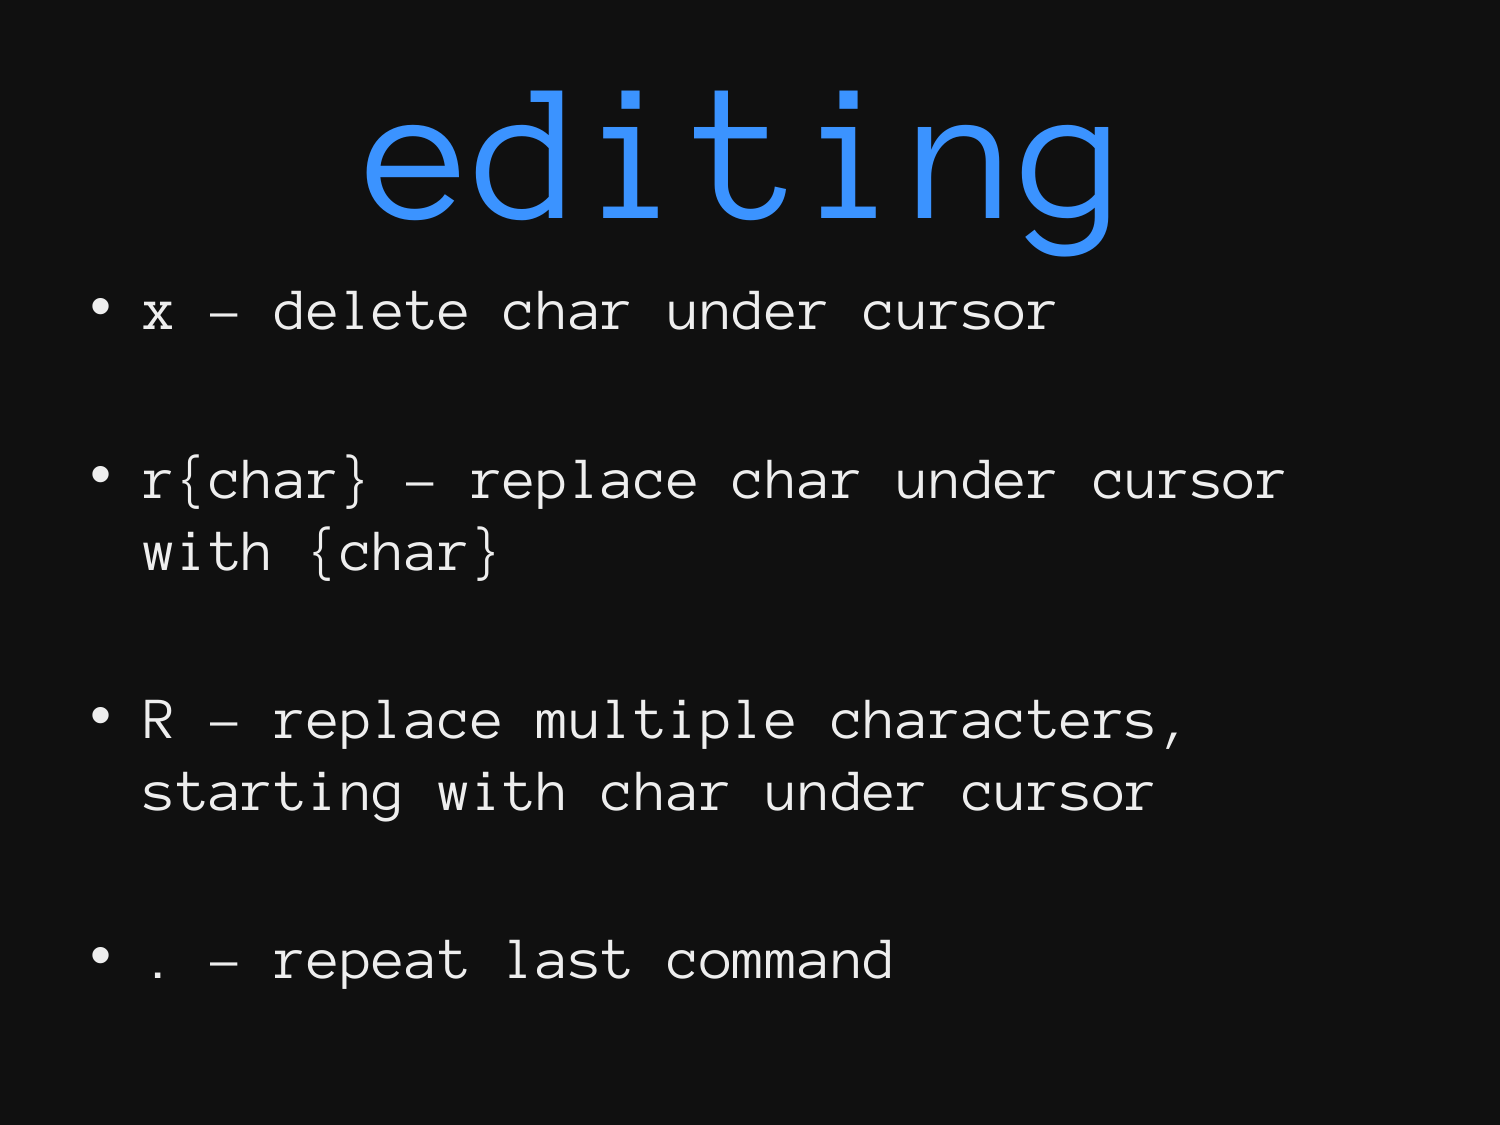

# editing
x – delete char under cursor

r{char} – replace char under cursor with {char}

R – replace multiple characters, starting with char under cursor

. – repeat last command